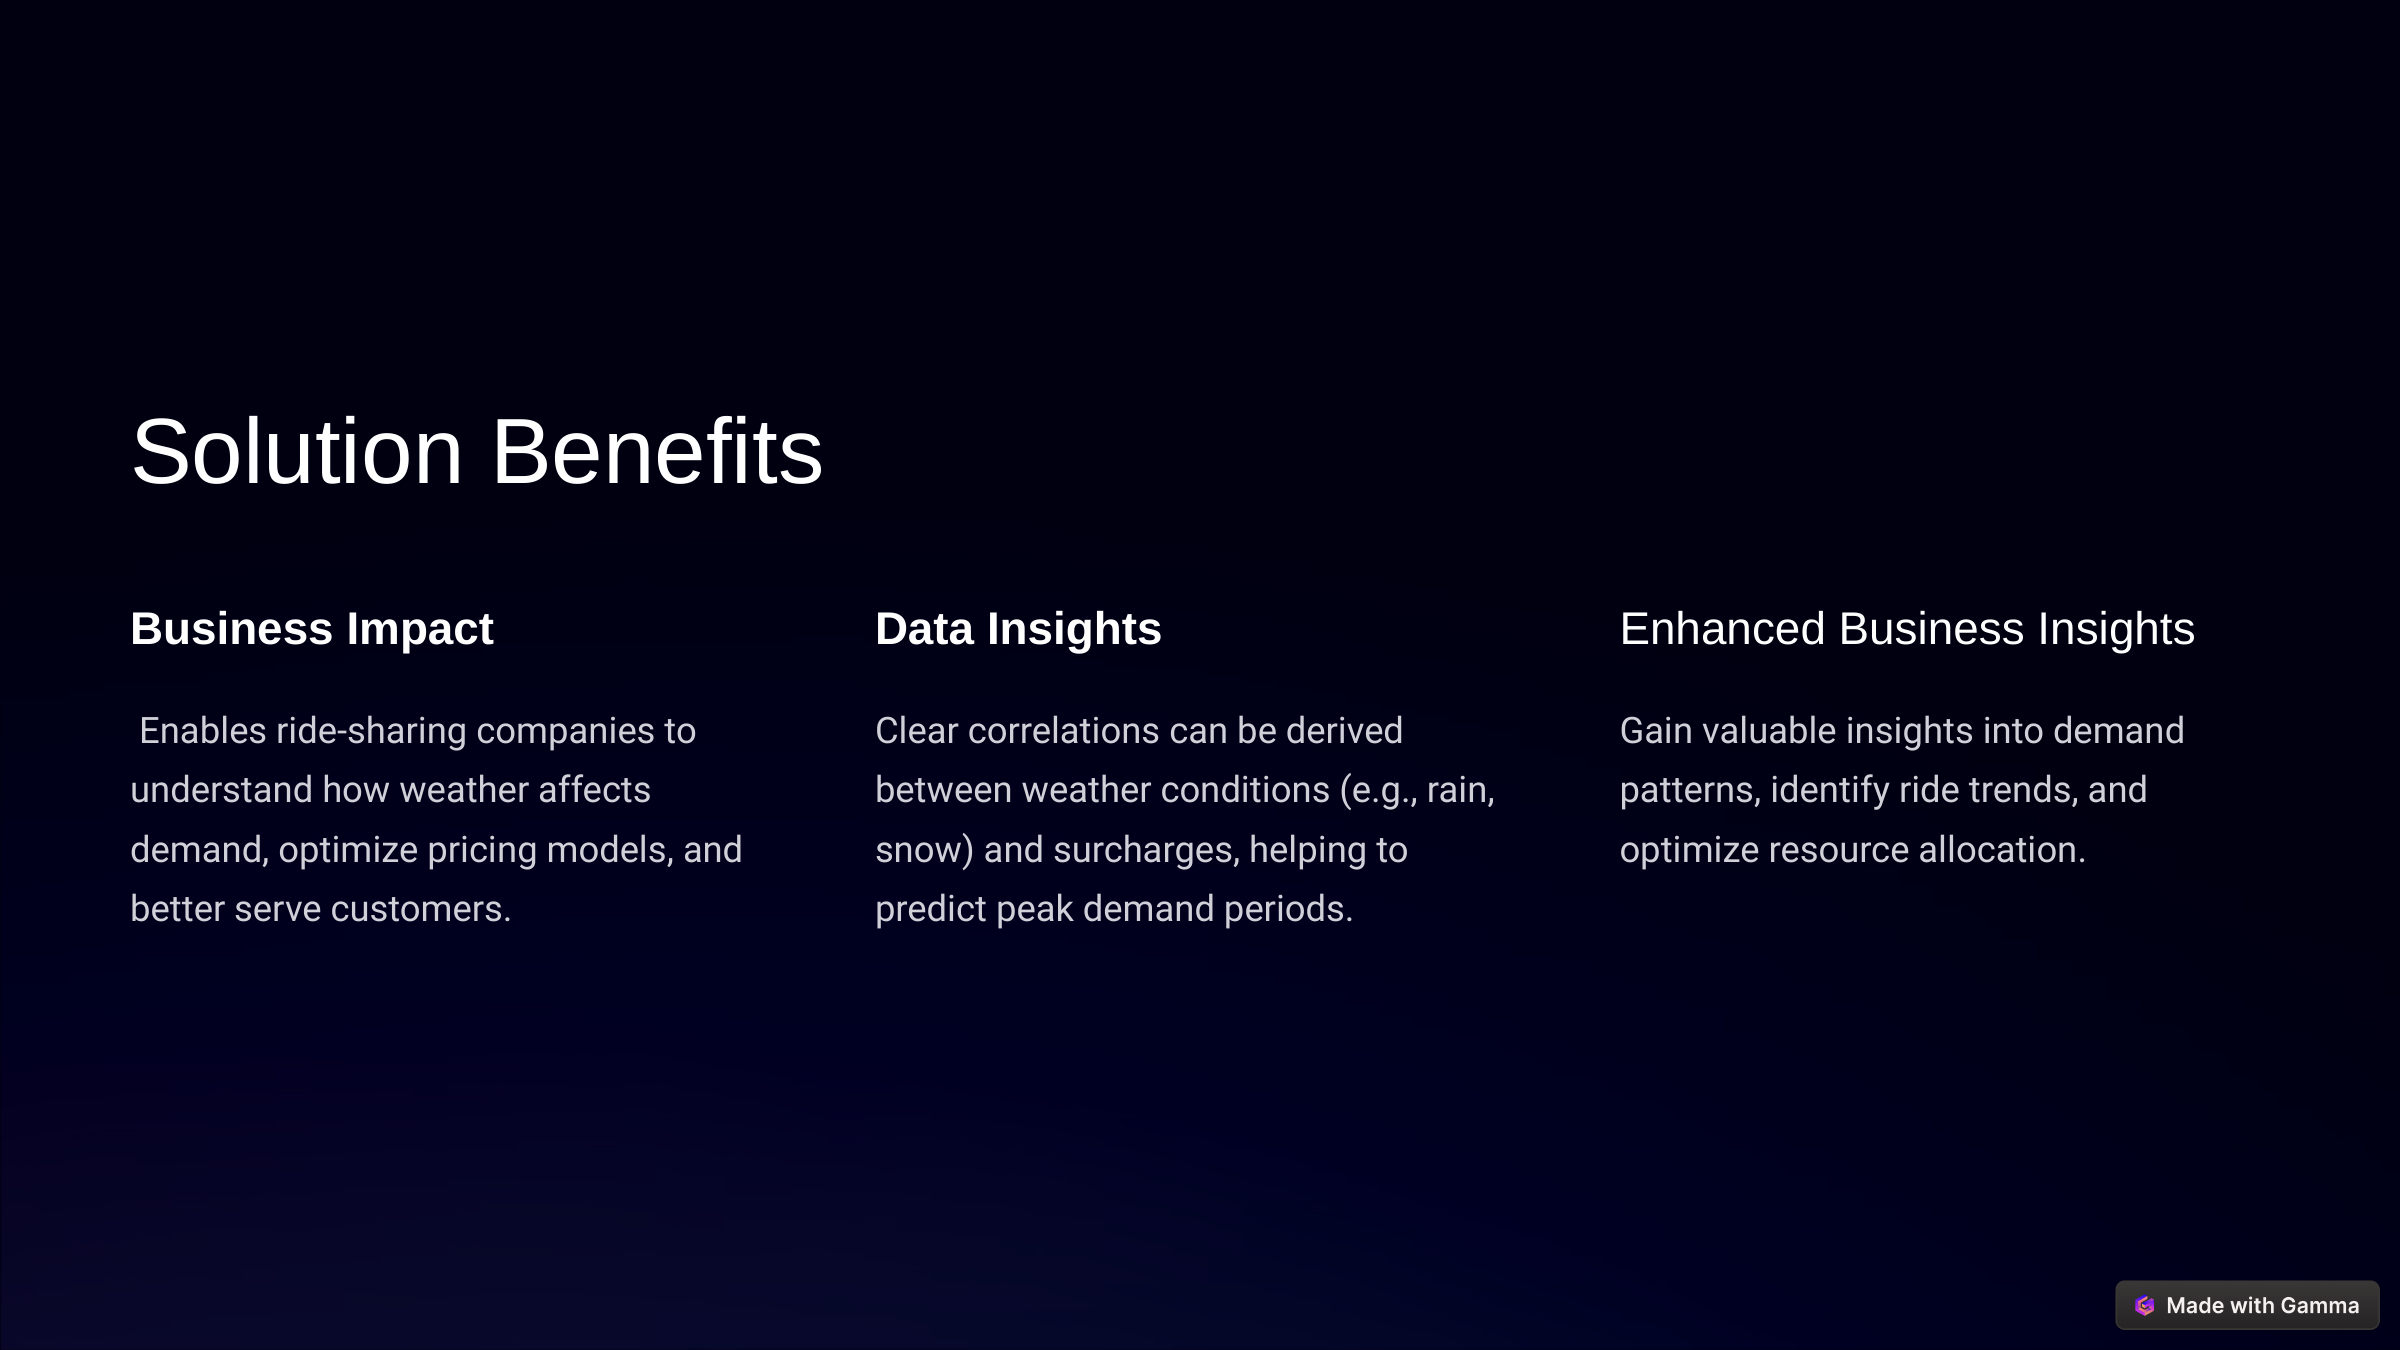

Solution Benefits
Business Impact
Data Insights
Enhanced Business Insights
 Enables ride-sharing companies to understand how weather affects demand, optimize pricing models, and better serve customers.
Clear correlations can be derived between weather conditions (e.g., rain, snow) and surcharges, helping to predict peak demand periods.
Gain valuable insights into demand patterns, identify ride trends, and optimize resource allocation.